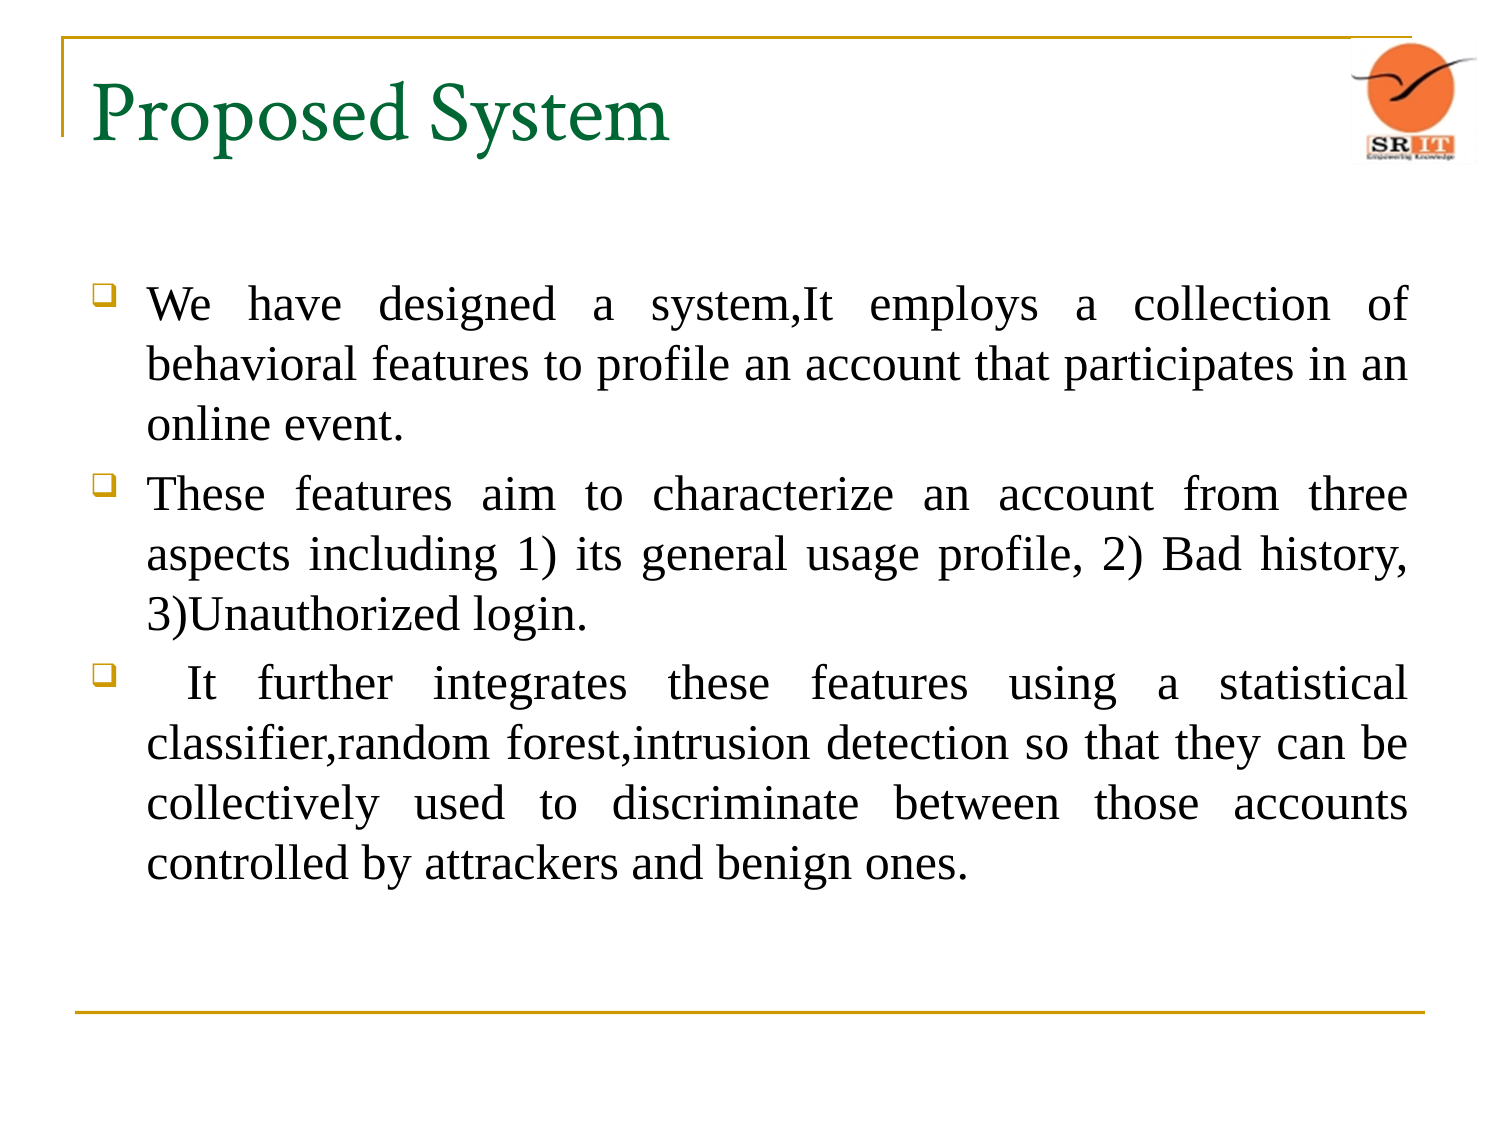

# Proposed System
We have designed a system,It employs a collection of behavioral features to profile an account that participates in an online event.
These features aim to characterize an account from three aspects including 1) its general usage profile, 2) Bad history, 3)Unauthorized login.
 It further integrates these features using a statistical classifier,random forest,intrusion detection so that they can be collectively used to discriminate between those accounts controlled by attrackers and benign ones.